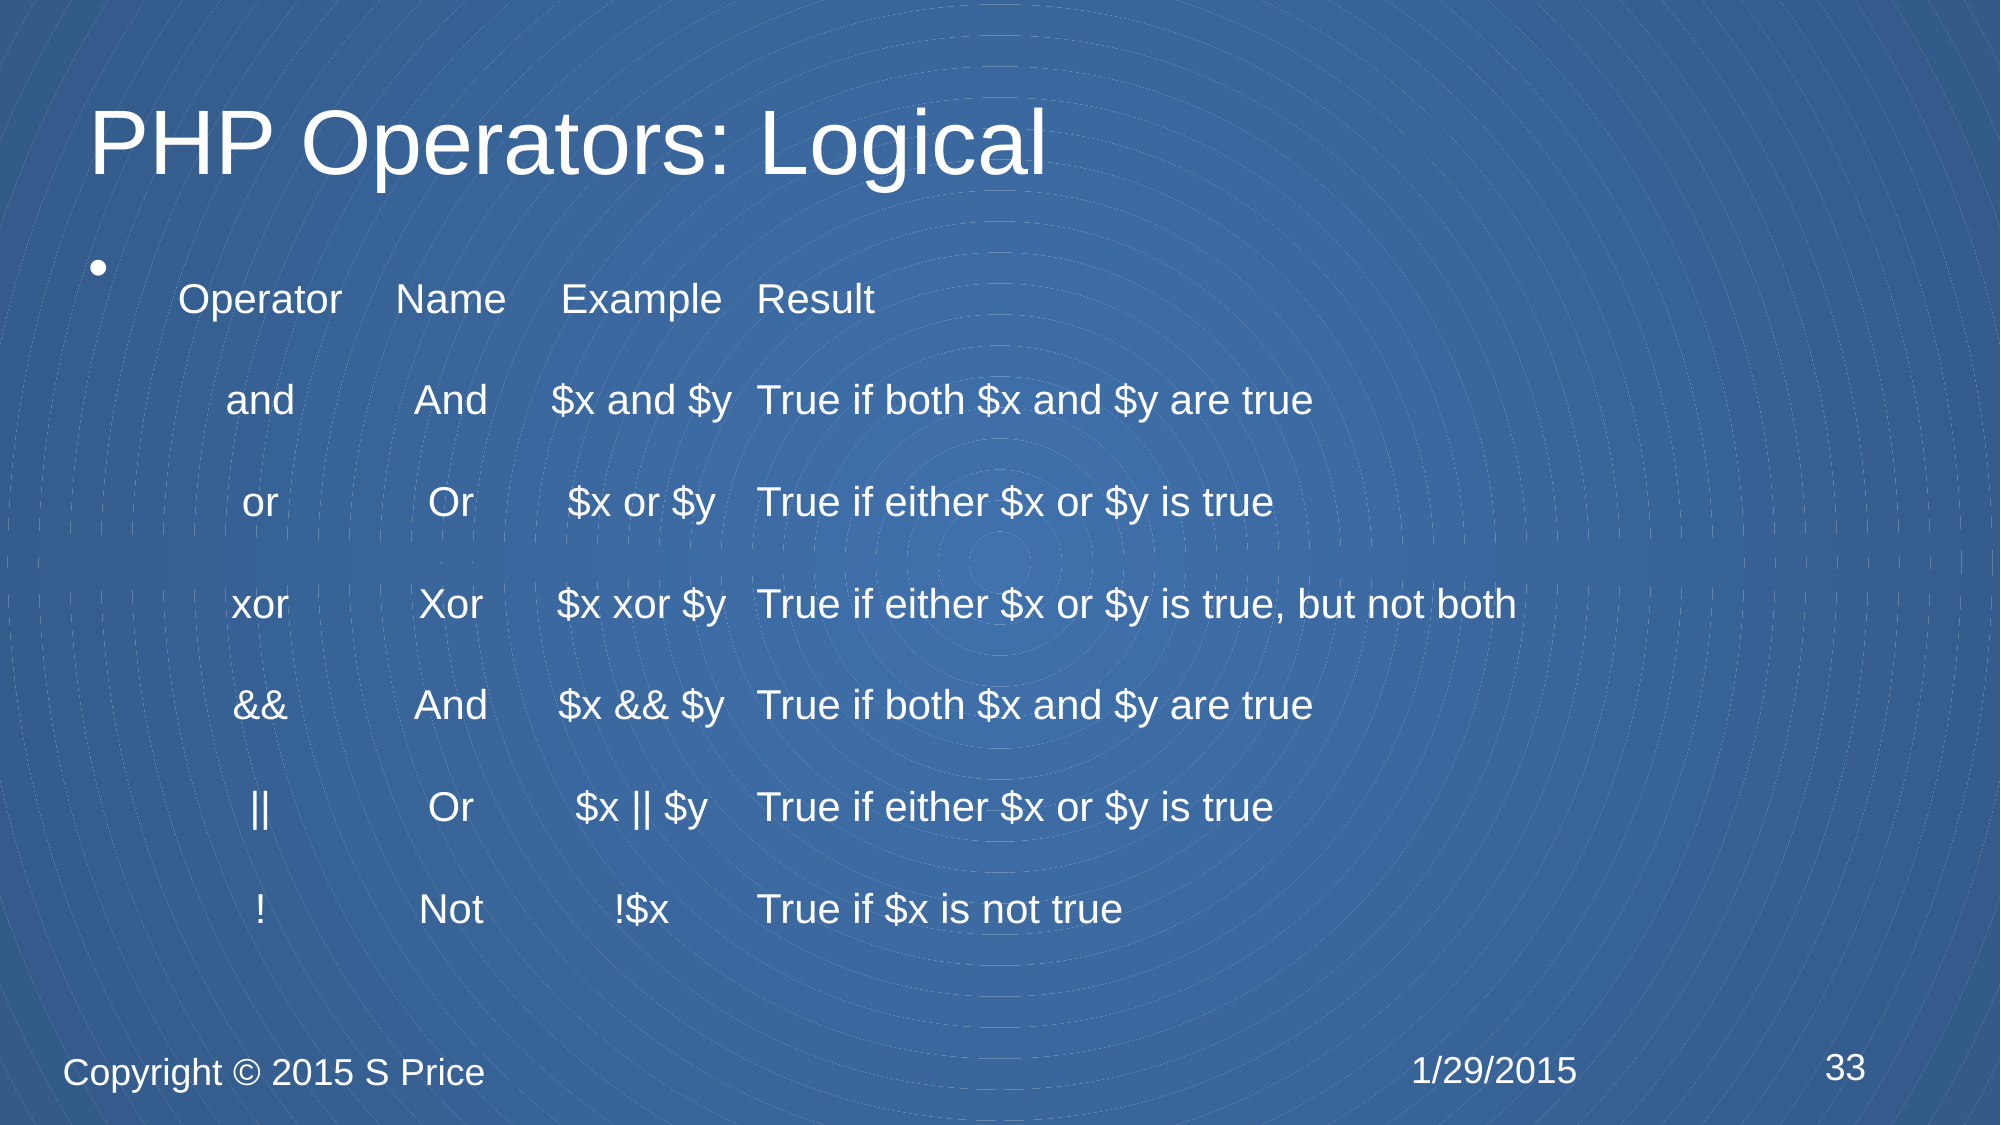

# PHP Operators: Logical

| Operator | Name | Example | Result |
| --- | --- | --- | --- |
| and | And | $x and $y | True if both $x and $y are true |
| or | Or | $x or $y | True if either $x or $y is true |
| xor | Xor | $x xor $y | True if either $x or $y is true, but not both |
| && | And | $x && $y | True if both $x and $y are true |
| || | Or | $x || $y | True if either $x or $y is true |
| ! | Not | !$x | True if $x is not true |
33
1/29/2015
Copyright © 2015 S Price